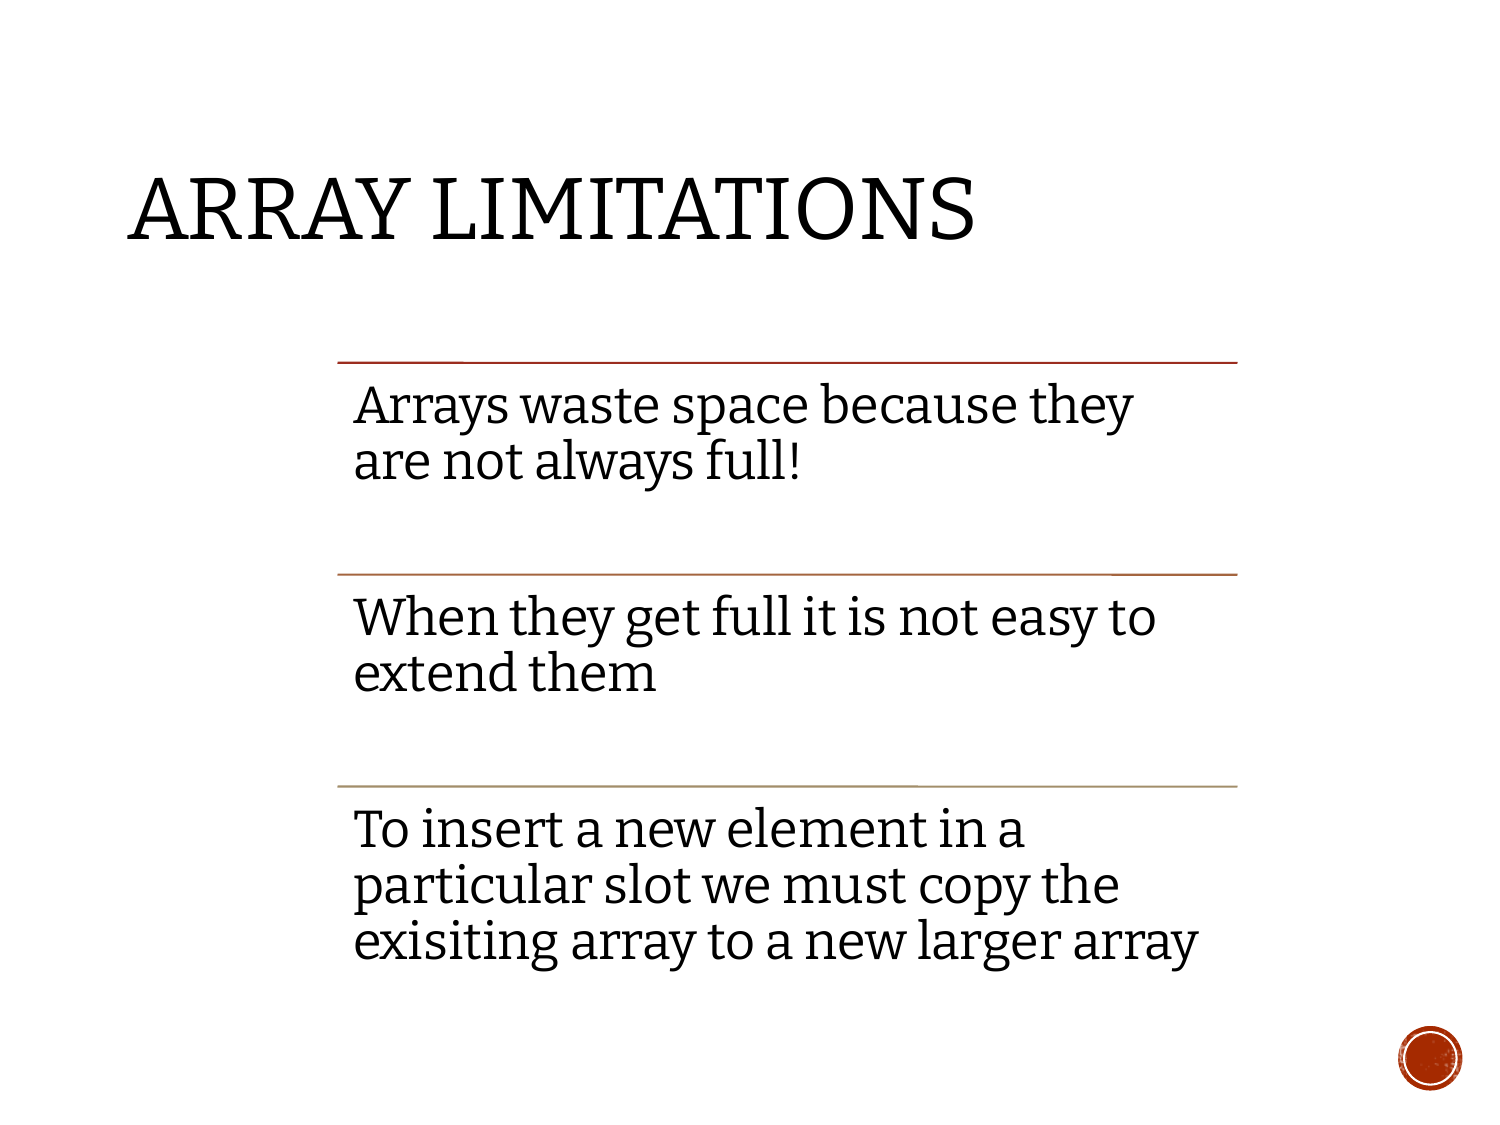

# Array LImitations
Arrays waste space because they are not always full!
When they get full it is not easy to extend them
To insert a new element in a particular slot we must copy the exisiting array to a new larger array